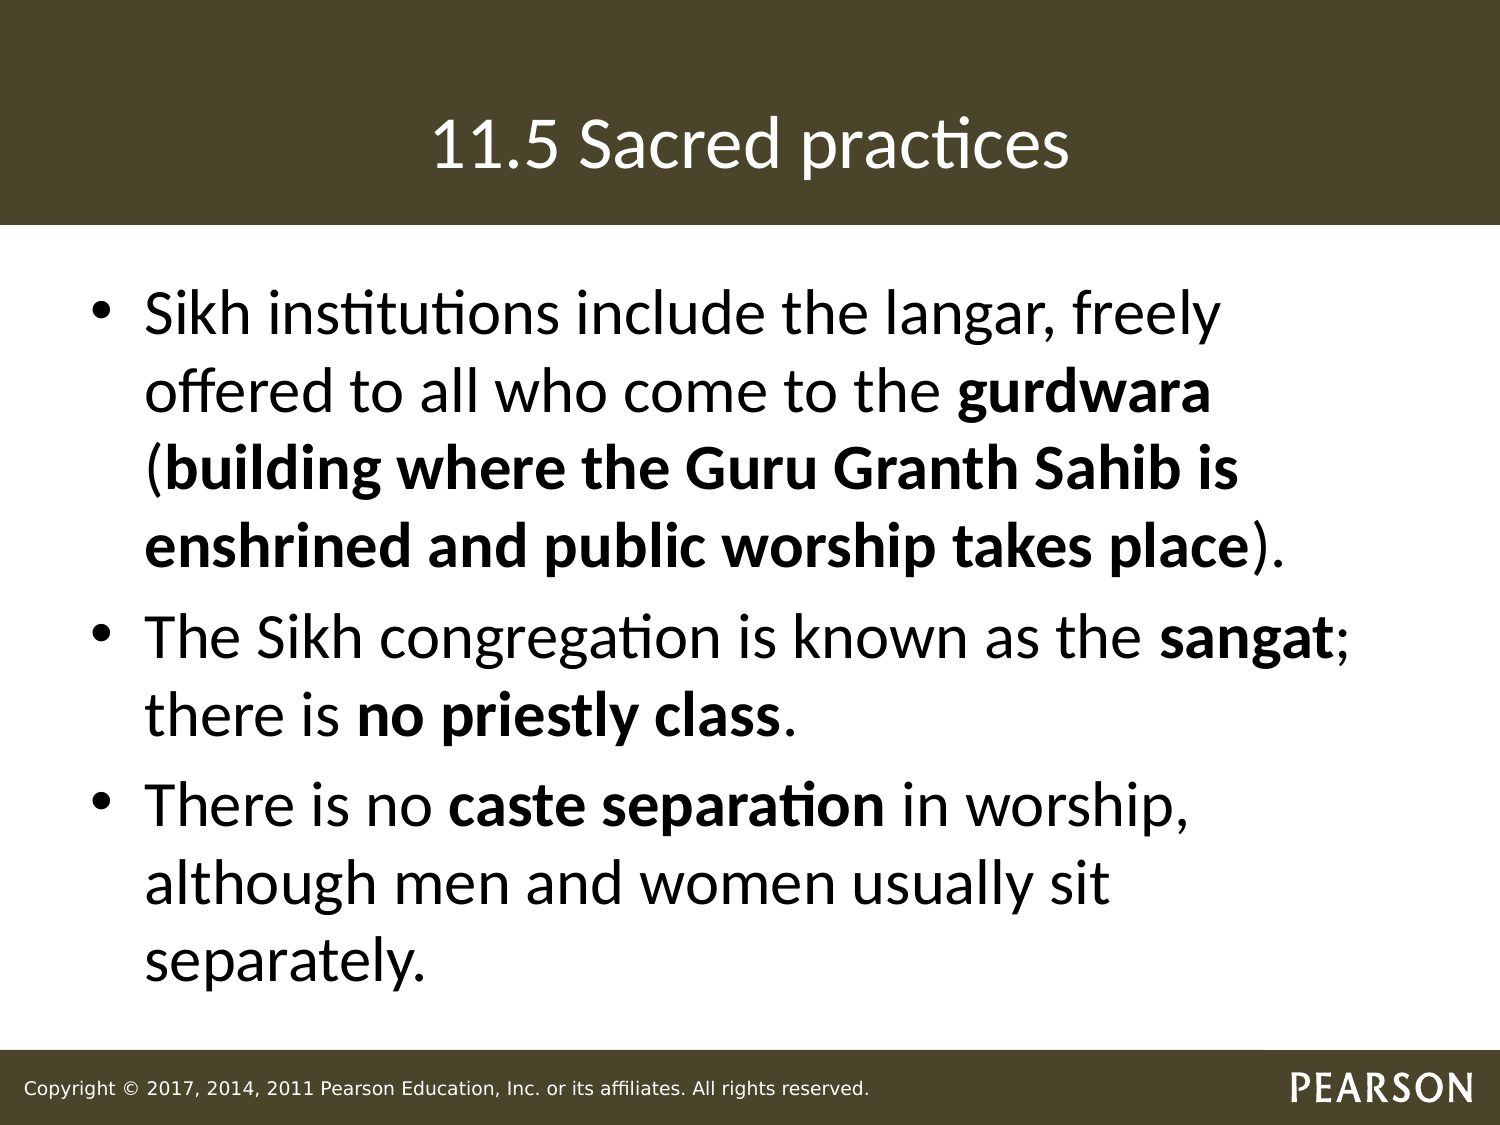

# 11.5 Sacred practices
Sikh institutions include the langar, freely offered to all who come to the gurdwara (building where the Guru Granth Sahib is enshrined and public worship takes place).
The Sikh congregation is known as the sangat; there is no priestly class.
There is no caste separation in worship, although men and women usually sit separately.